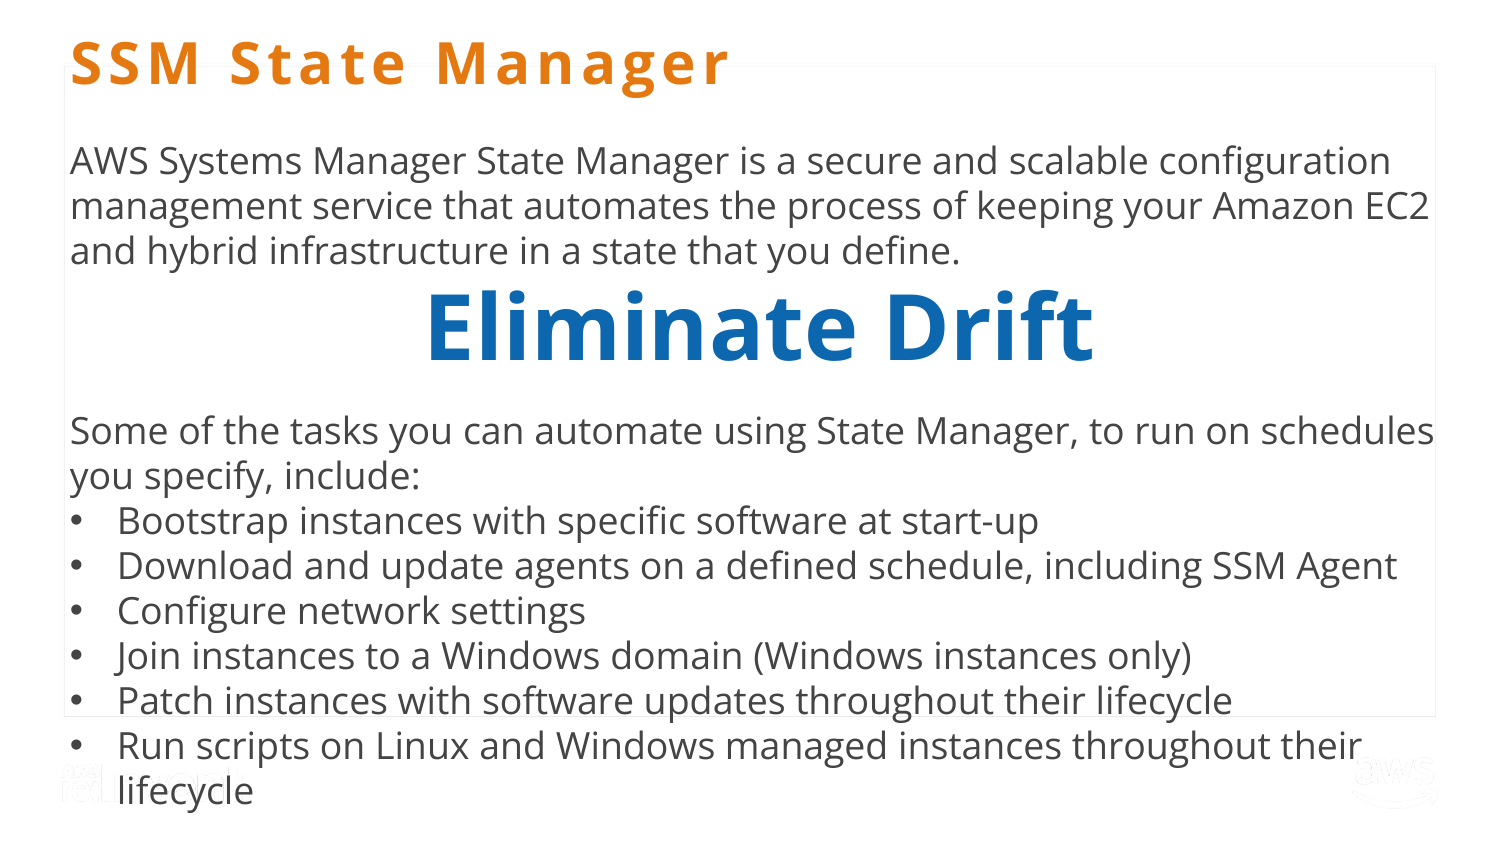

# SSM State Manager
AWS Systems Manager State Manager is a secure and scalable configuration management service that automates the process of keeping your Amazon EC2 and hybrid infrastructure in a state that you define.

Some of the tasks you can automate using State Manager, to run on schedules you specify, include:
Bootstrap instances with specific software at start-up
Download and update agents on a defined schedule, including SSM Agent
Configure network settings
Join instances to a Windows domain (Windows instances only)
Patch instances with software updates throughout their lifecycle
Run scripts on Linux and Windows managed instances throughout their lifecycle
Eliminate Drift